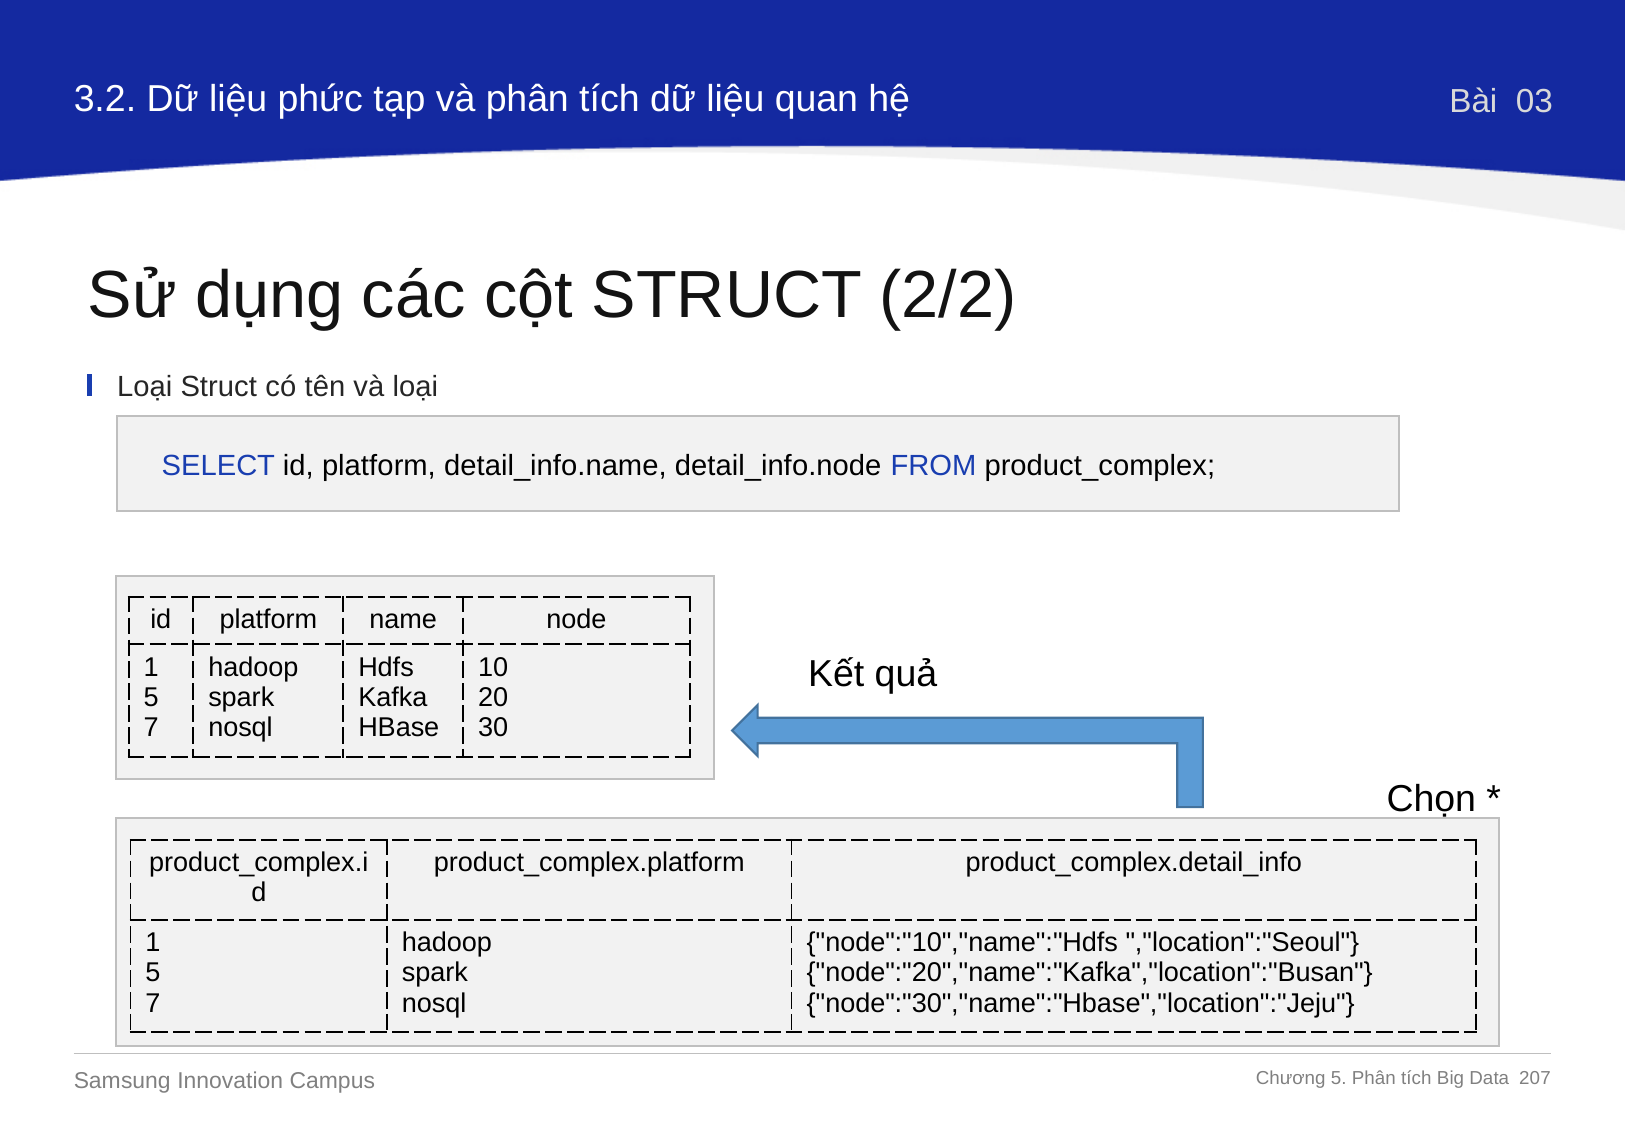

3.2. Dữ liệu phức tạp và phân tích dữ liệu quan hệ
Bài  03
Sử dụng các cột STRUCT (2/2)
Loại Struct có tên và loại
SELECT id, platform, detail_info.name, detail_info.node FROM product_complex;

| id | platform | name | node |
| --- | --- | --- | --- |
| 1 5 7 | hadoop spark nosql | Hdfs Kafka HBase | 10 20 30 |
Kết quả
Chọn *

| product\_complex.id | product\_complex.platform | product\_complex.detail\_info |
| --- | --- | --- |
| 1 5 7 | hadoop spark nosql | {"node":"10","name":"Hdfs ","location":"Seoul"} {"node":"20","name":"Kafka","location":"Busan"} {"node":"30","name":"Hbase","location":"Jeju"} |